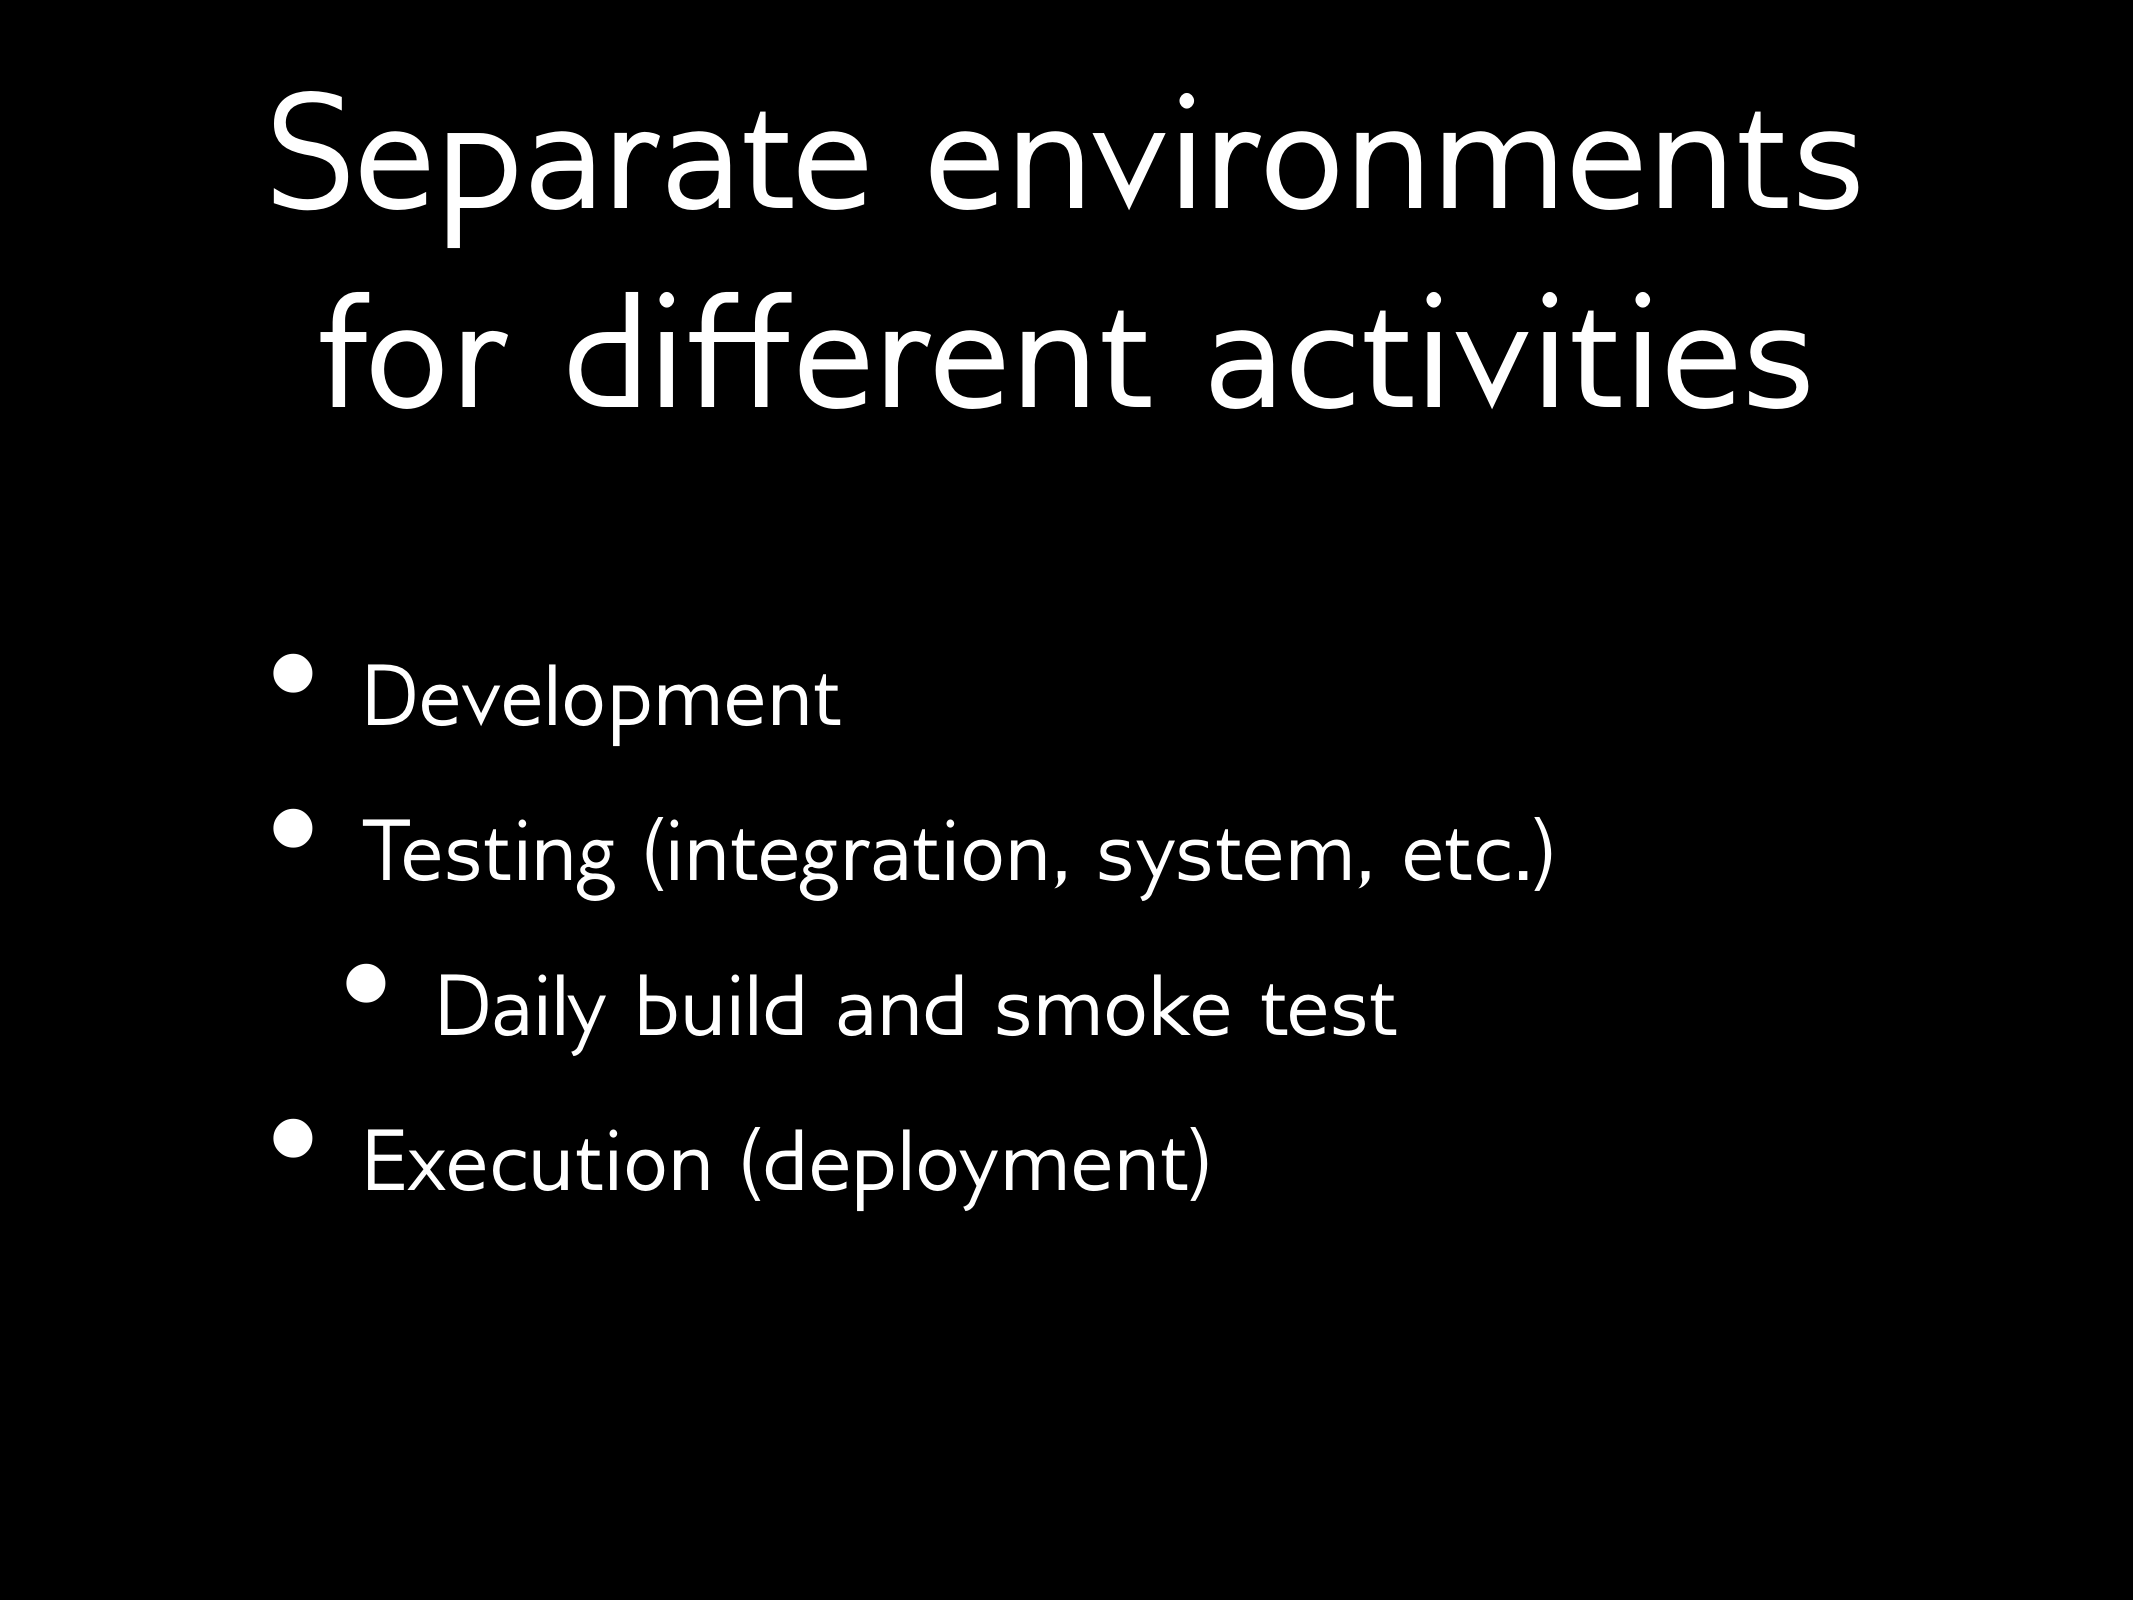

# Separate environments for different activities
Development
Testing (integration, system, etc.)
Daily build and smoke test
Execution (deployment)